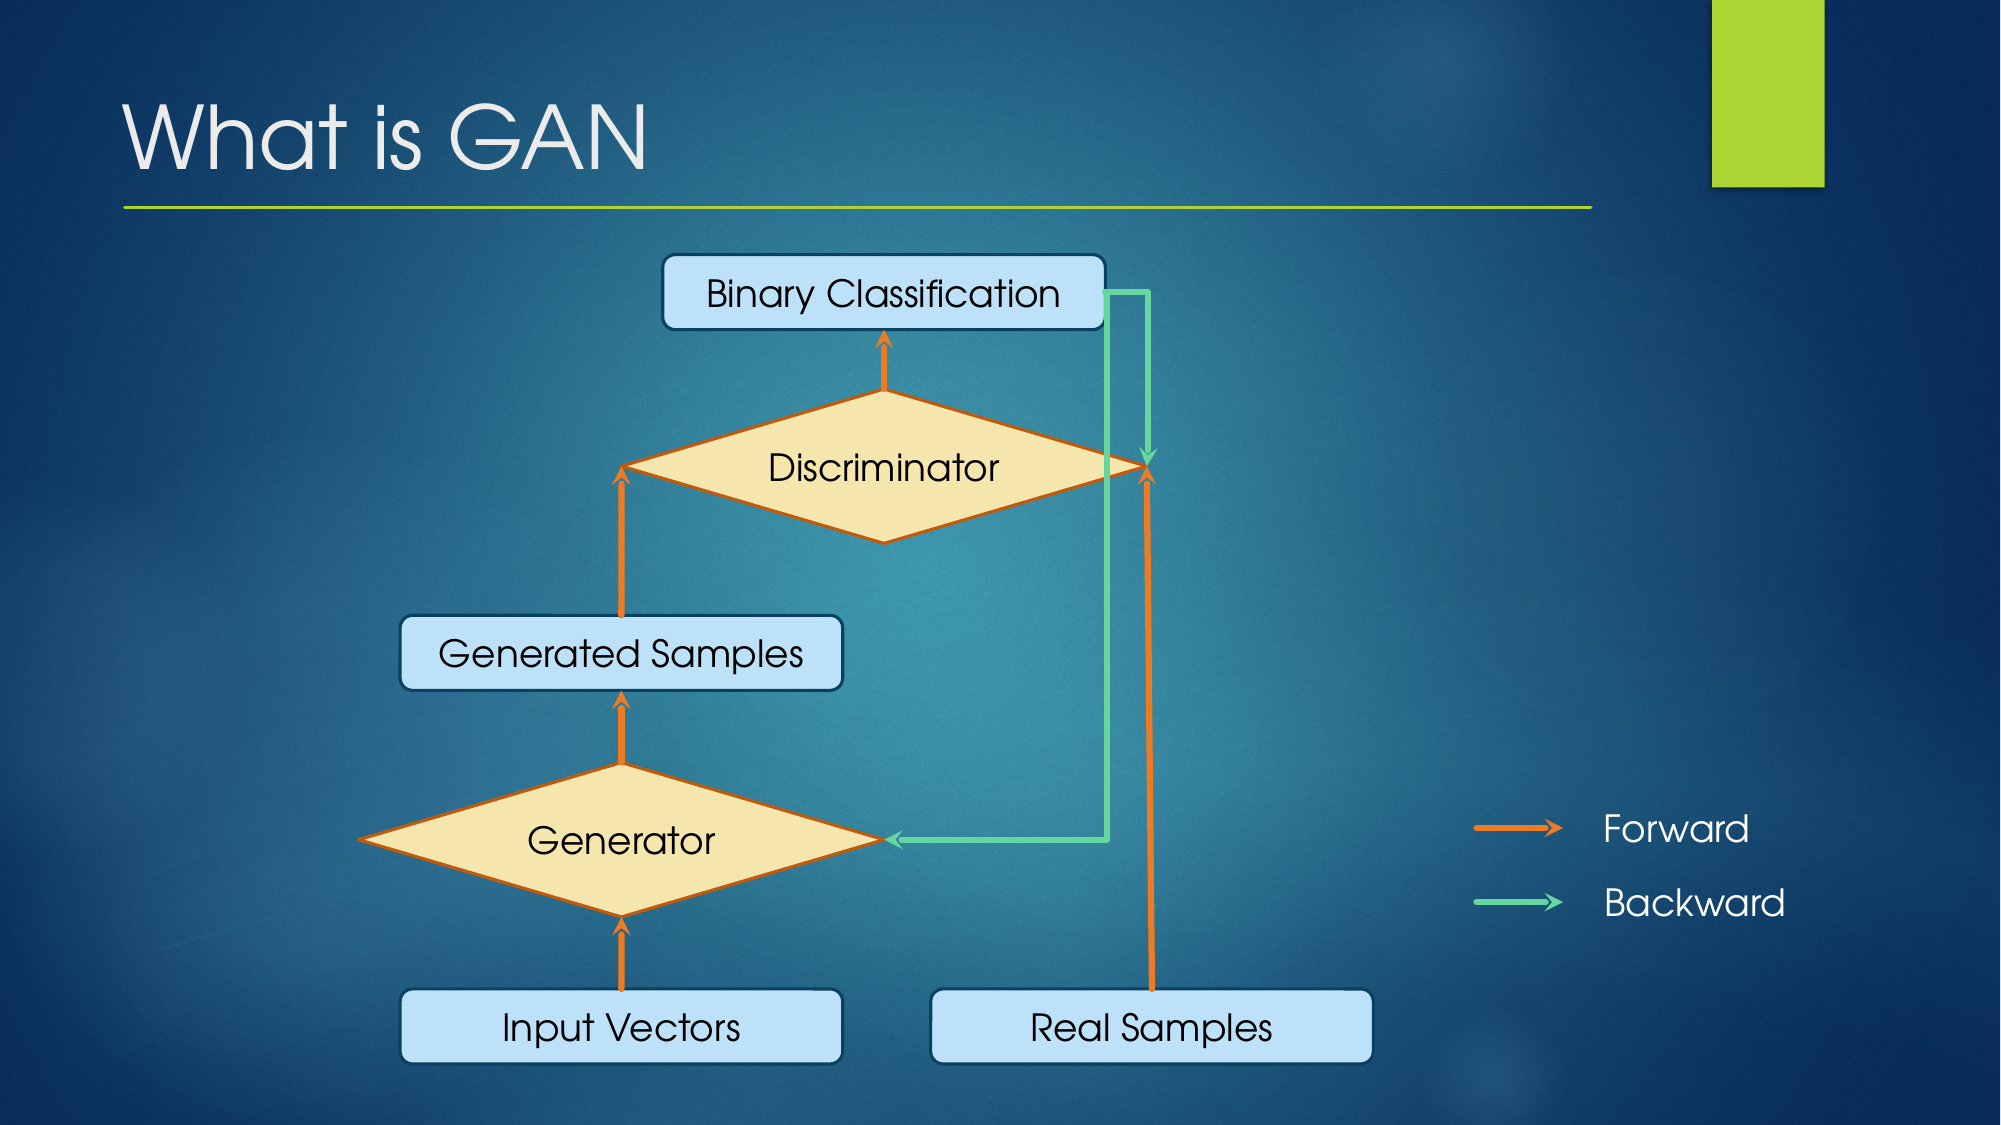

# What is GAN
Binary Classification
Discriminator
Generated Samples
Generator
Forward
Backward
Input Vectors
Real Samples